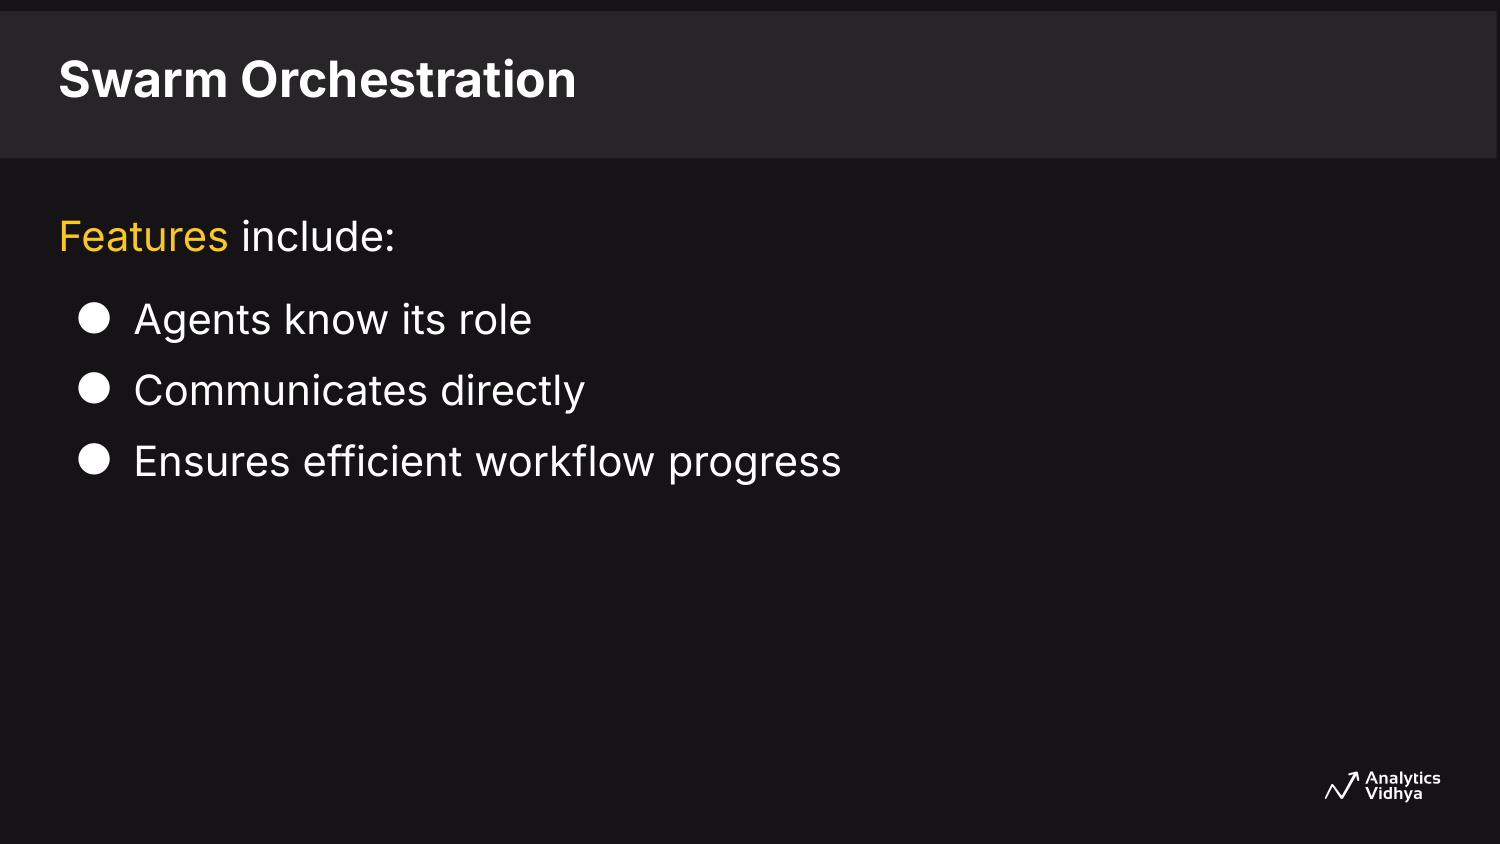

Swarm Orchestration
Features include:

Agents know its role
Communicates directly
Ensures efficient workflow progress